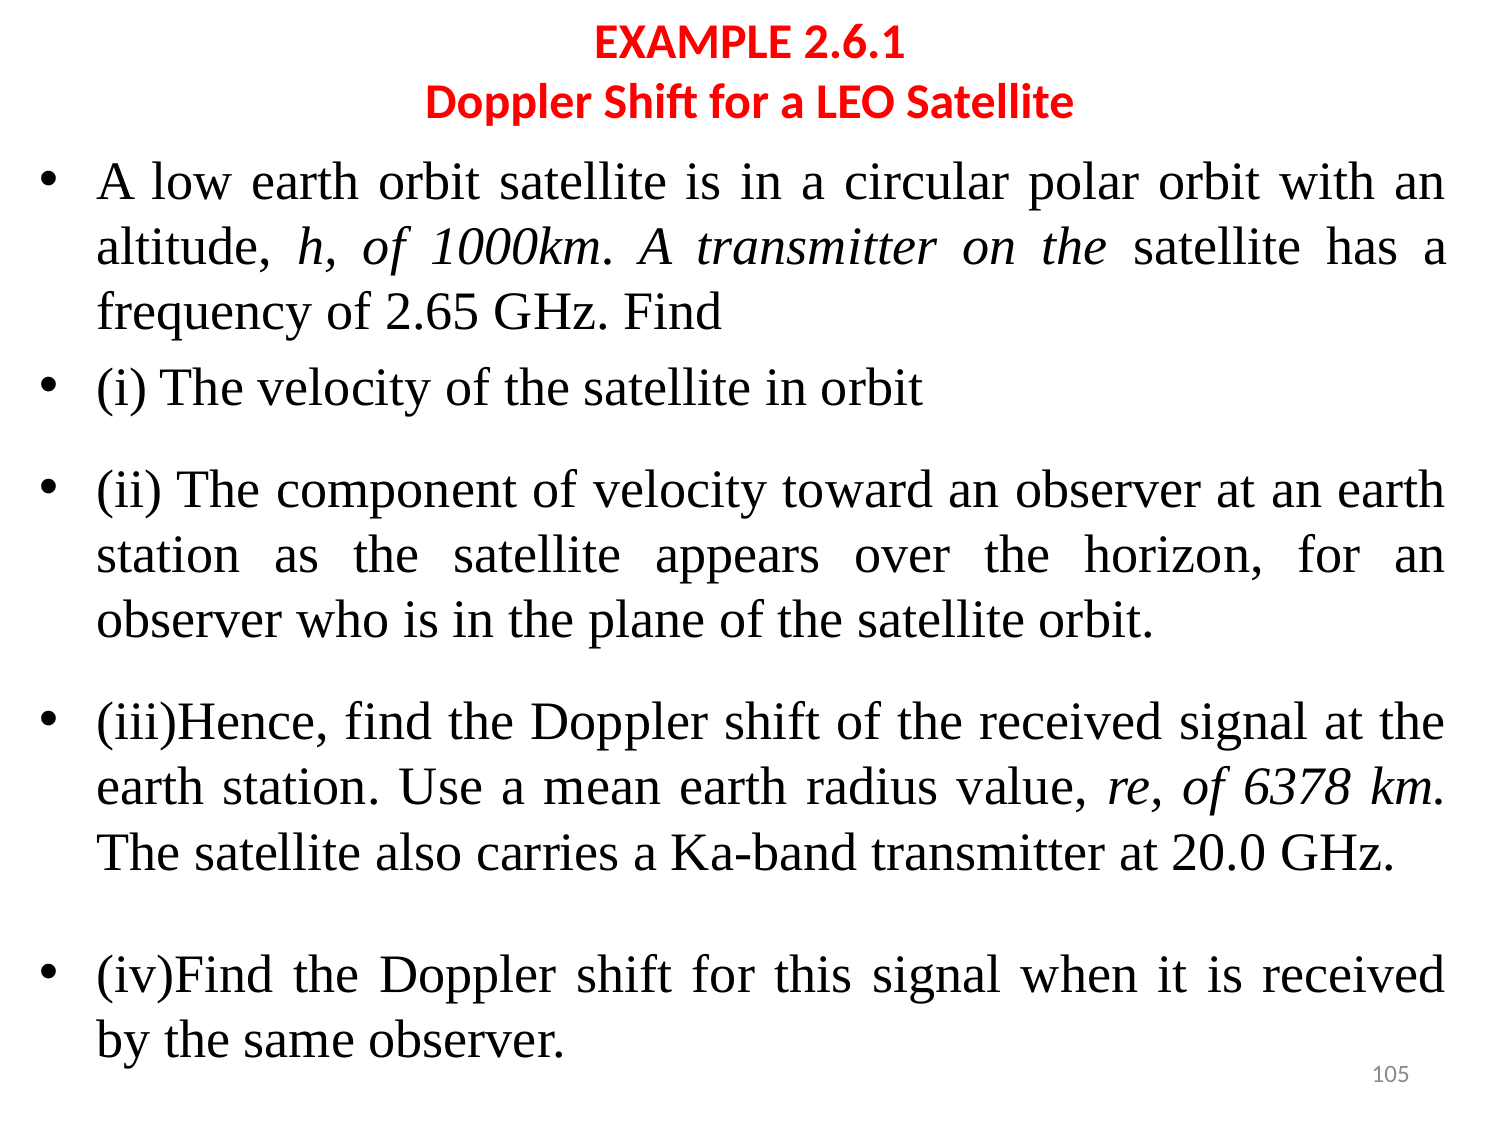

# EXAMPLE 2.6.1 Doppler Shift for a LEO Satellite
A low earth orbit satellite is in a circular polar orbit with an altitude, h, of 1000km. A transmitter on the satellite has a frequency of 2.65 GHz. Find
(i) The velocity of the satellite in orbit

(ii) The component of velocity toward an observer at an earth station as the satellite appears over the horizon, for an observer who is in the plane of the satellite orbit.

(iii)Hence, find the Doppler shift of the received signal at the earth station. Use a mean earth radius value, re, of 6378 km. The satellite also carries a Ka-band transmitter at 20.0 GHz.

(iv)Find the Doppler shift for this signal when it is received by the same observer.
105